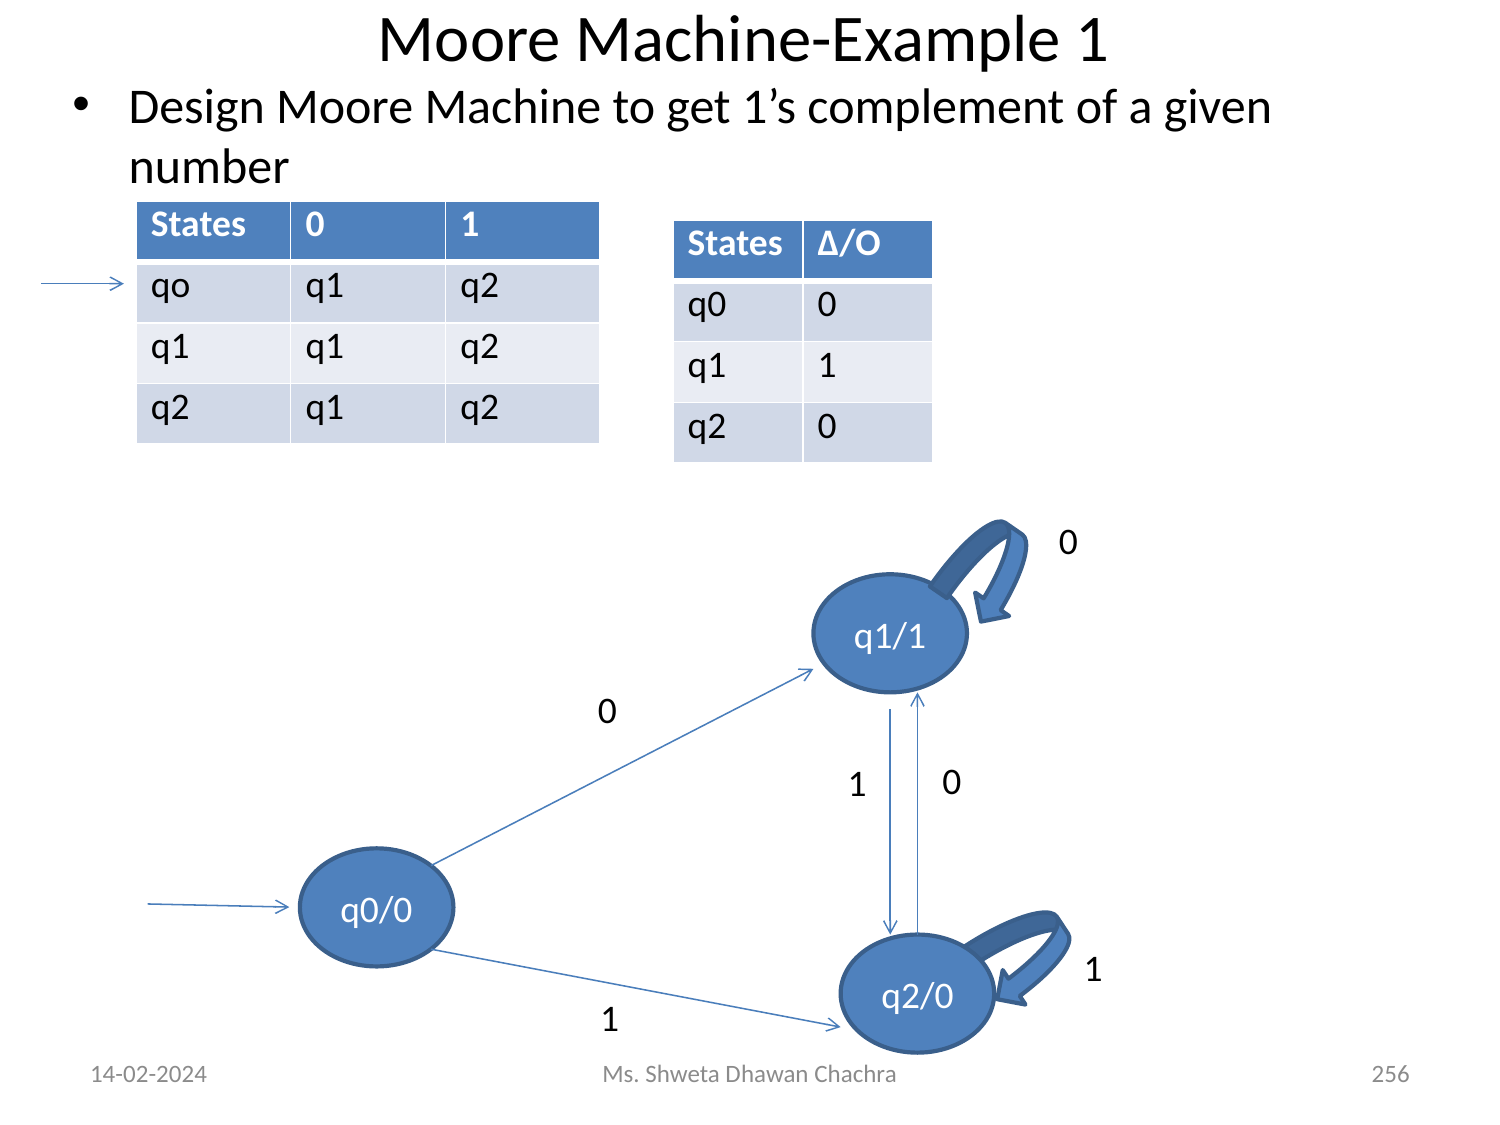

# Moore Machine-Example 1
Design Moore Machine to get 1’s complement of a given number

| States | 0 | 1 |
| --- | --- | --- |
| qo | q1 | q2 |
| q1 | q1 | q2 |
| q2 | q1 | q2 |
| States | Δ/O |
| --- | --- |
| q0 | 0 |
| q1 | 1 |
| q2 | 0 |
0

q1/1
0
0
1
q0/0

q2/0
1
1
14-02-2024
Ms. Shweta Dhawan Chachra
256